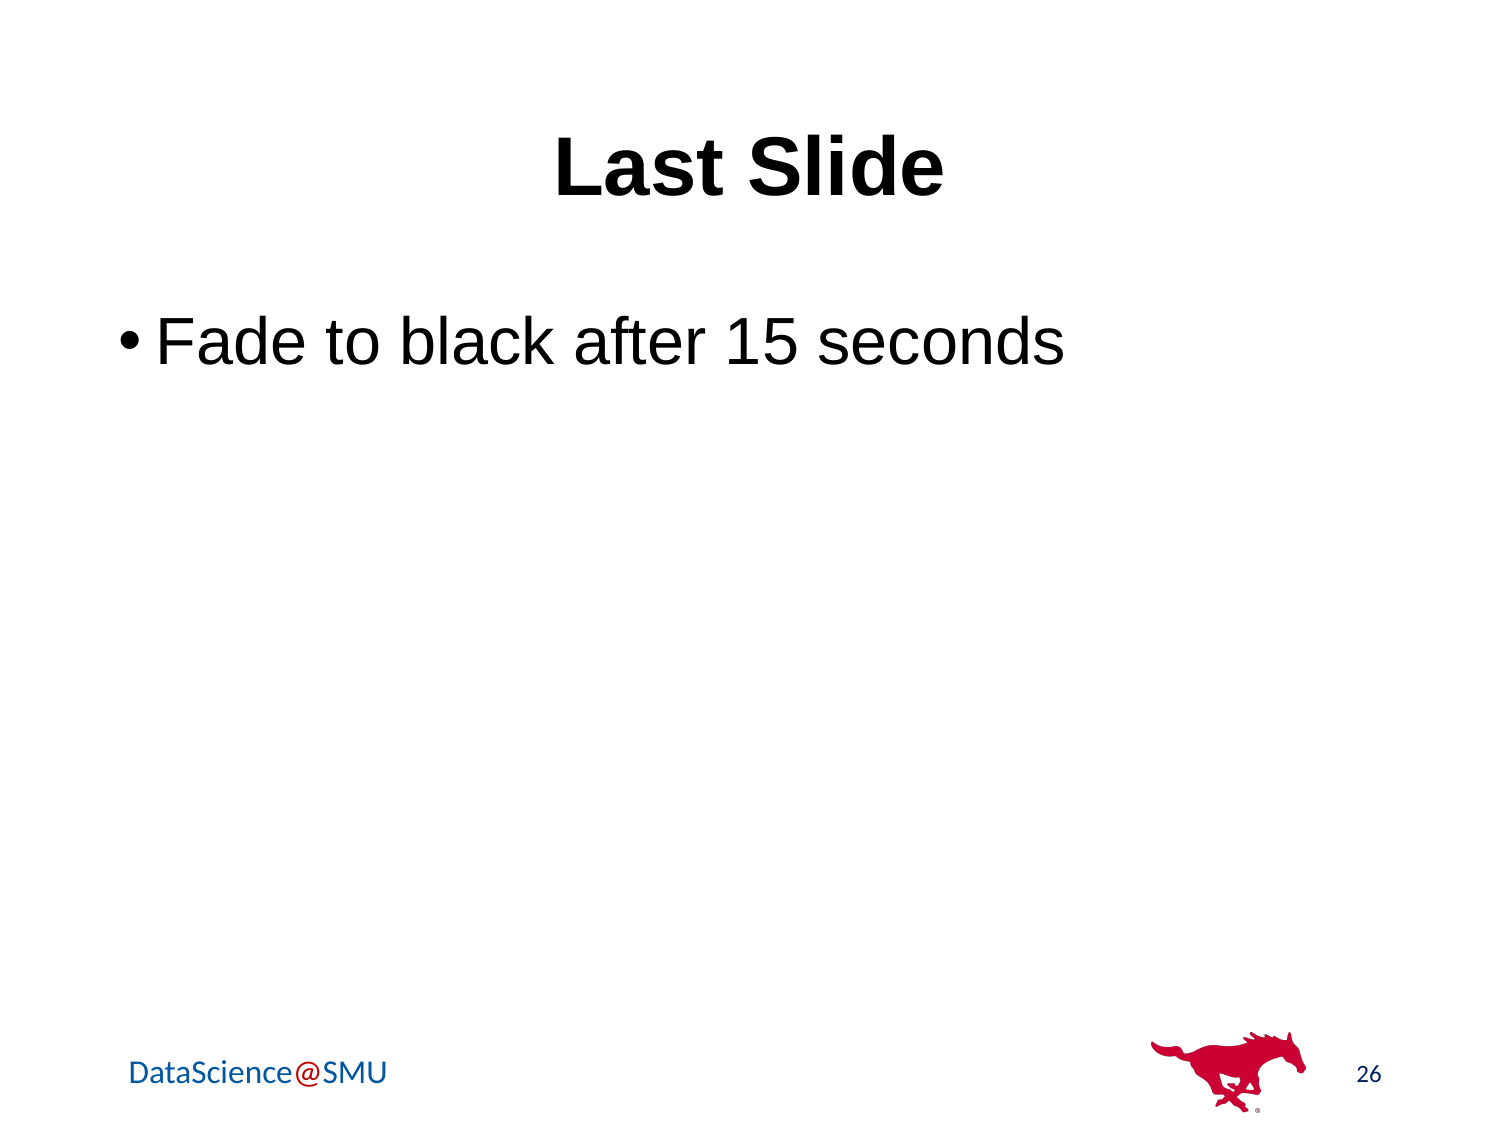

# Last Slide
Fade to black after 15 seconds
26